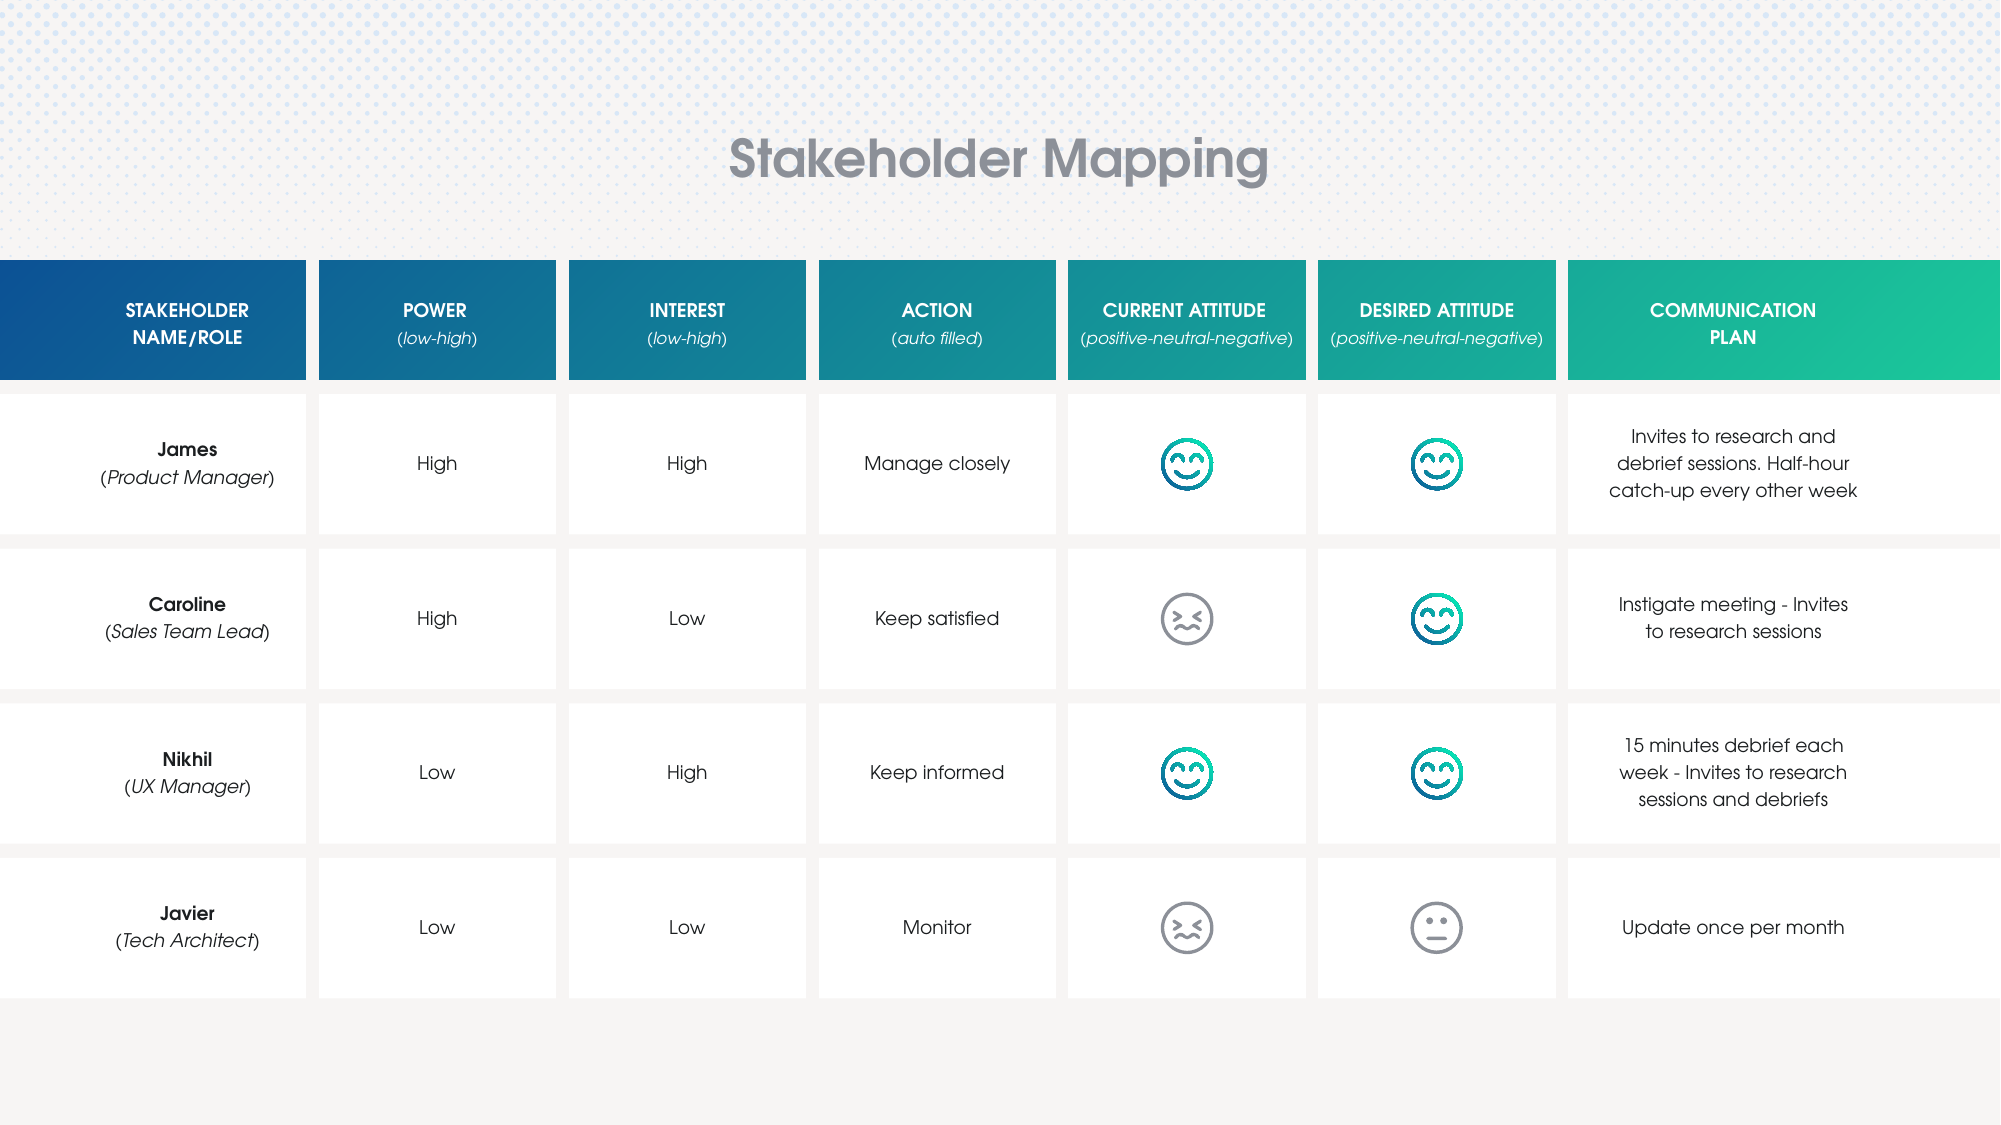

Stakeholder Mapping

STAKEHOLDER
NAME/ROLE
COMMUNICATION PLAN
POWER
(low-high)
INTEREST
(low-high)
ACTION
(auto filled)
CURRENT ATTITUDE
(positive-neutral-negative)
DESIRED ATTITUDE
(positive-neutral-negative)

Invites to research and debrief sessions. Half-hour catch-up every other week
Instigate meeting - Invites to research sessions
15 minutes debrief each week - Invites to research sessions and debriefs
Update once per month
James
(Product Manager)

High
High
Manage closely
High
Low
Keep satisfied
Low
High
Keep informed
Low
Low
Monitor

Caroline
(Sales Team Lead)

Nikhil
(UX Manager)

Javier
(Tech Architect)